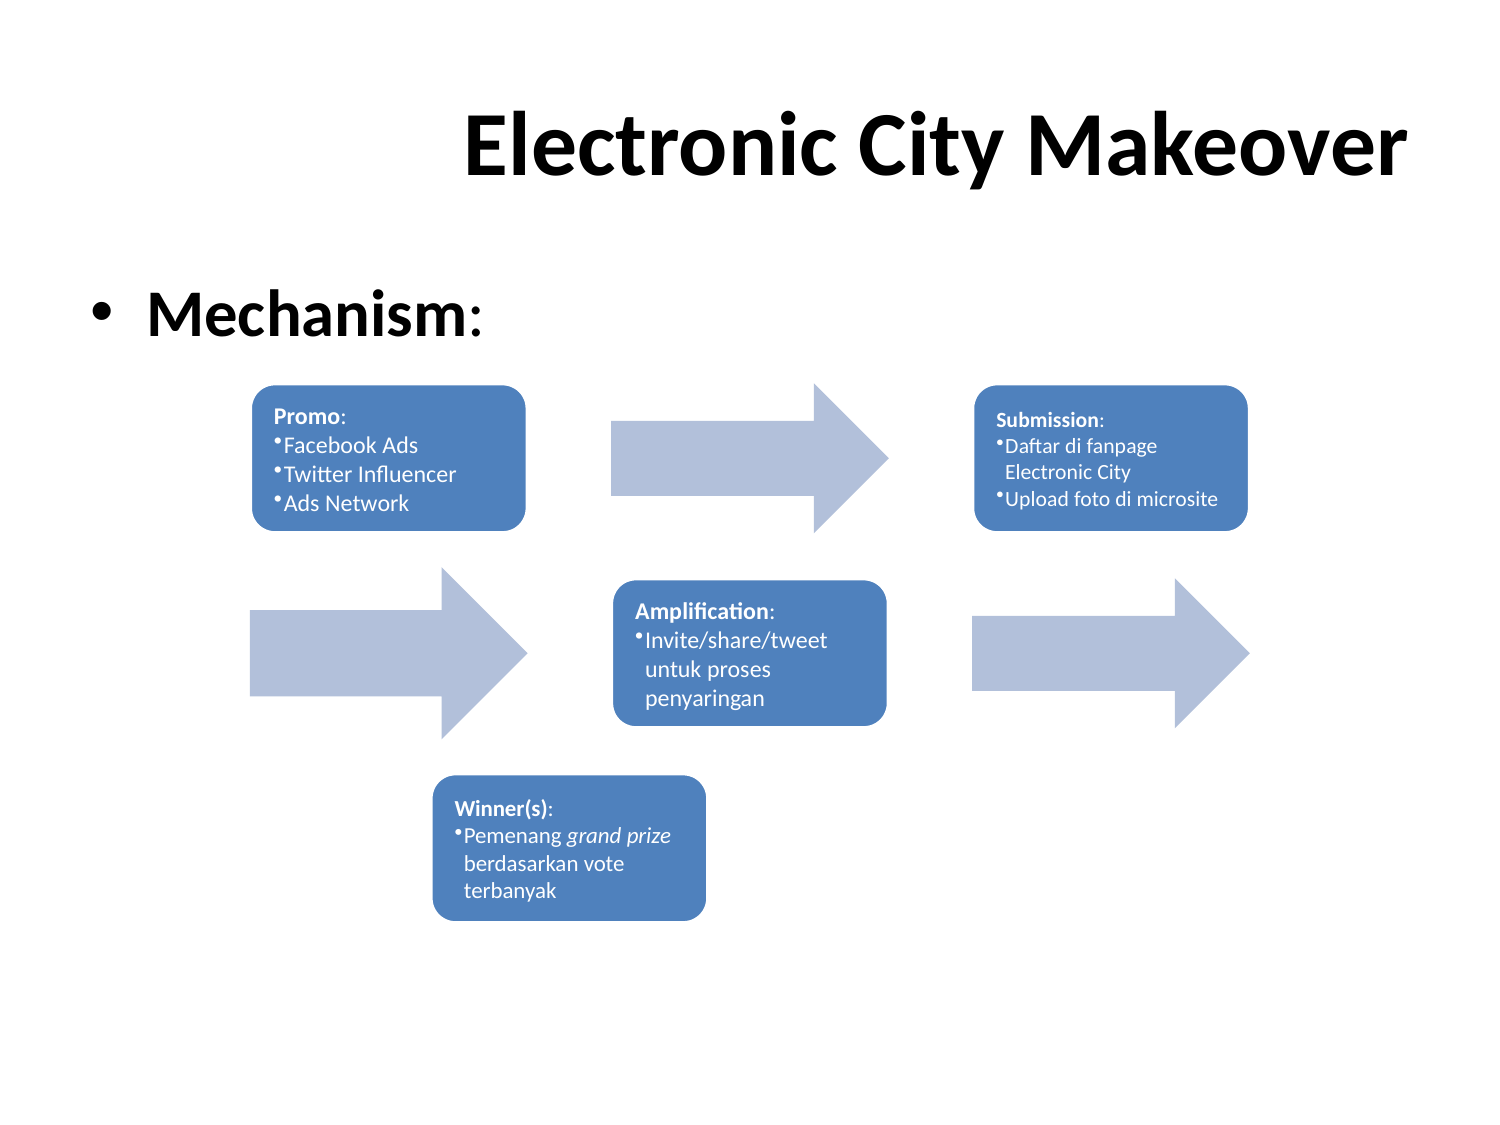

# Electronic City Makeover
Mechanism:
Promo:
Submission:
Amplification:
Winner(s):
Facebook Ads
Twitter Influencer
Daftar di fanpage Electronic City
Invite/share/tweet untuk proses penyaringan
Pemenang grand prize berdasarkan vote terbanyak
Ads Network
Upload foto di microsite